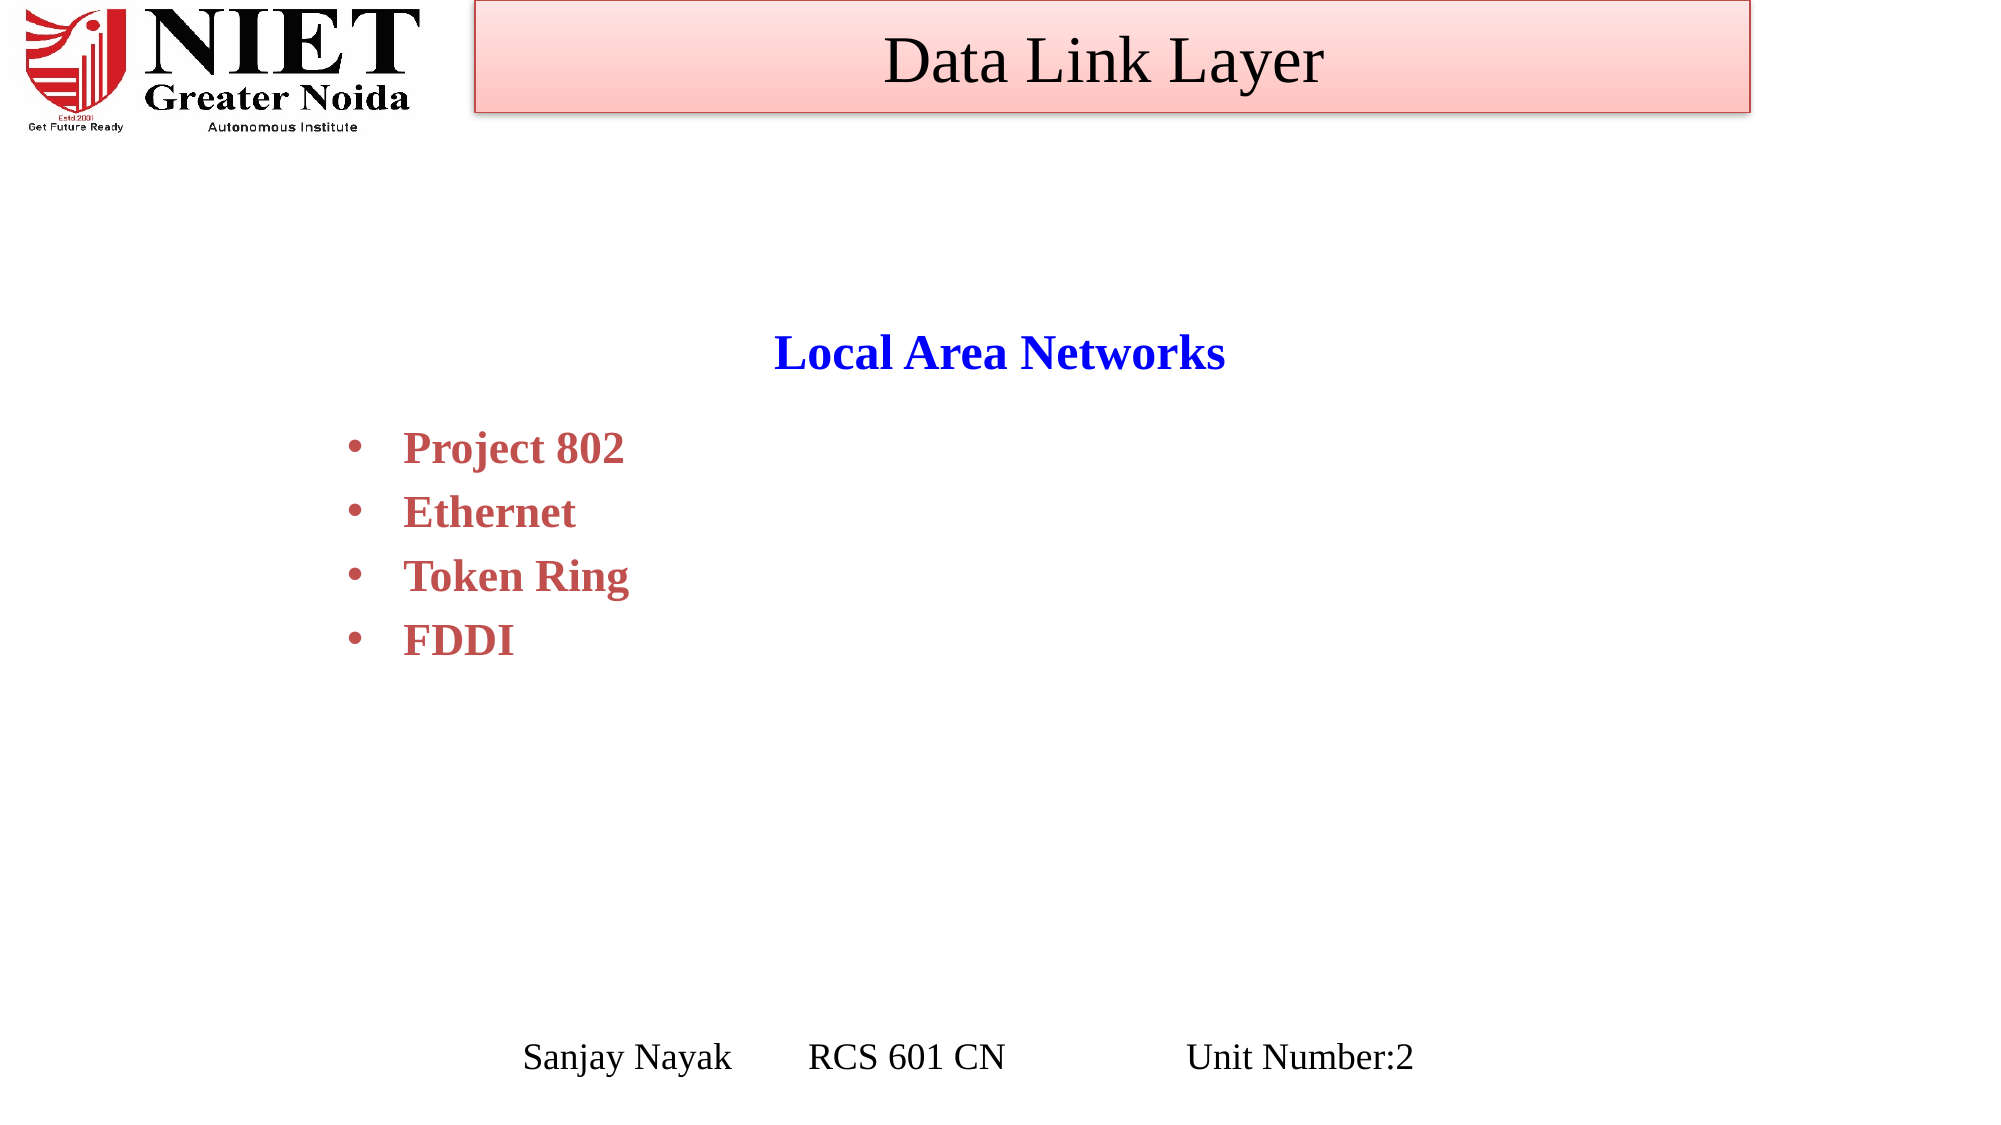

Data Link Layer
# Local Area Networks
Project 802
Ethernet
Token Ring
FDDI
Sanjay Nayak        RCS 601 CN                   Unit Number:2